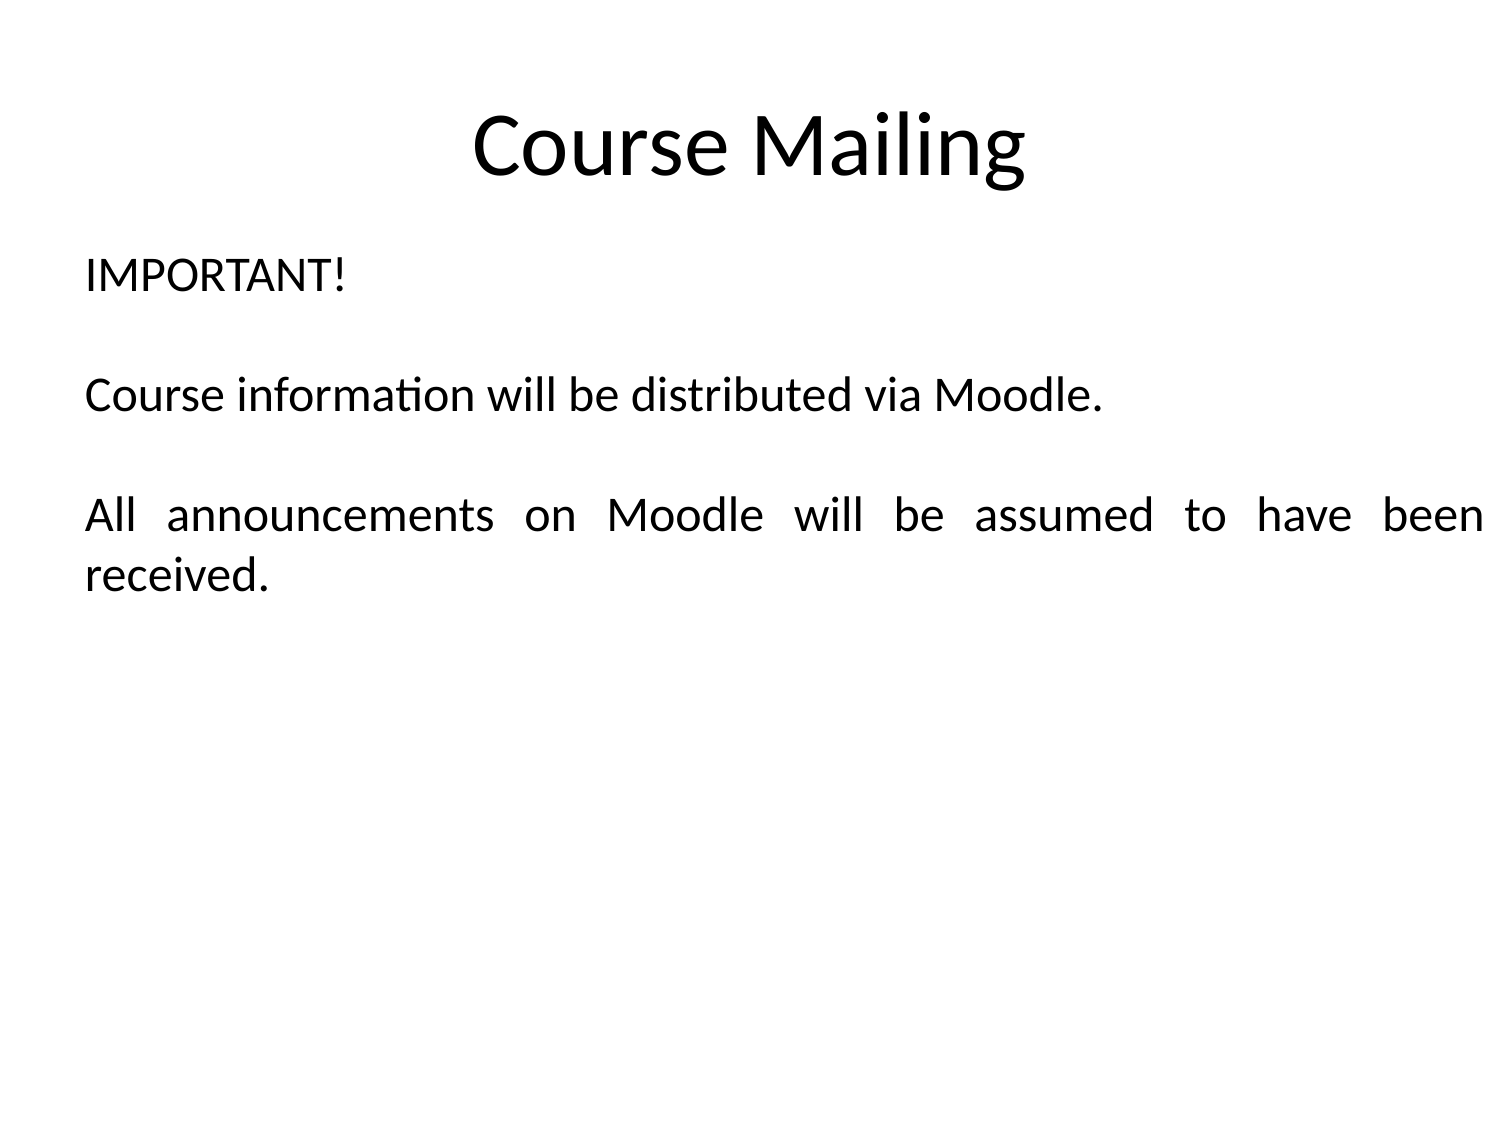

# Course Mailing
IMPORTANT!

Course information will be distributed via Moodle.

All announcements on Moodle will be assumed to have been received.